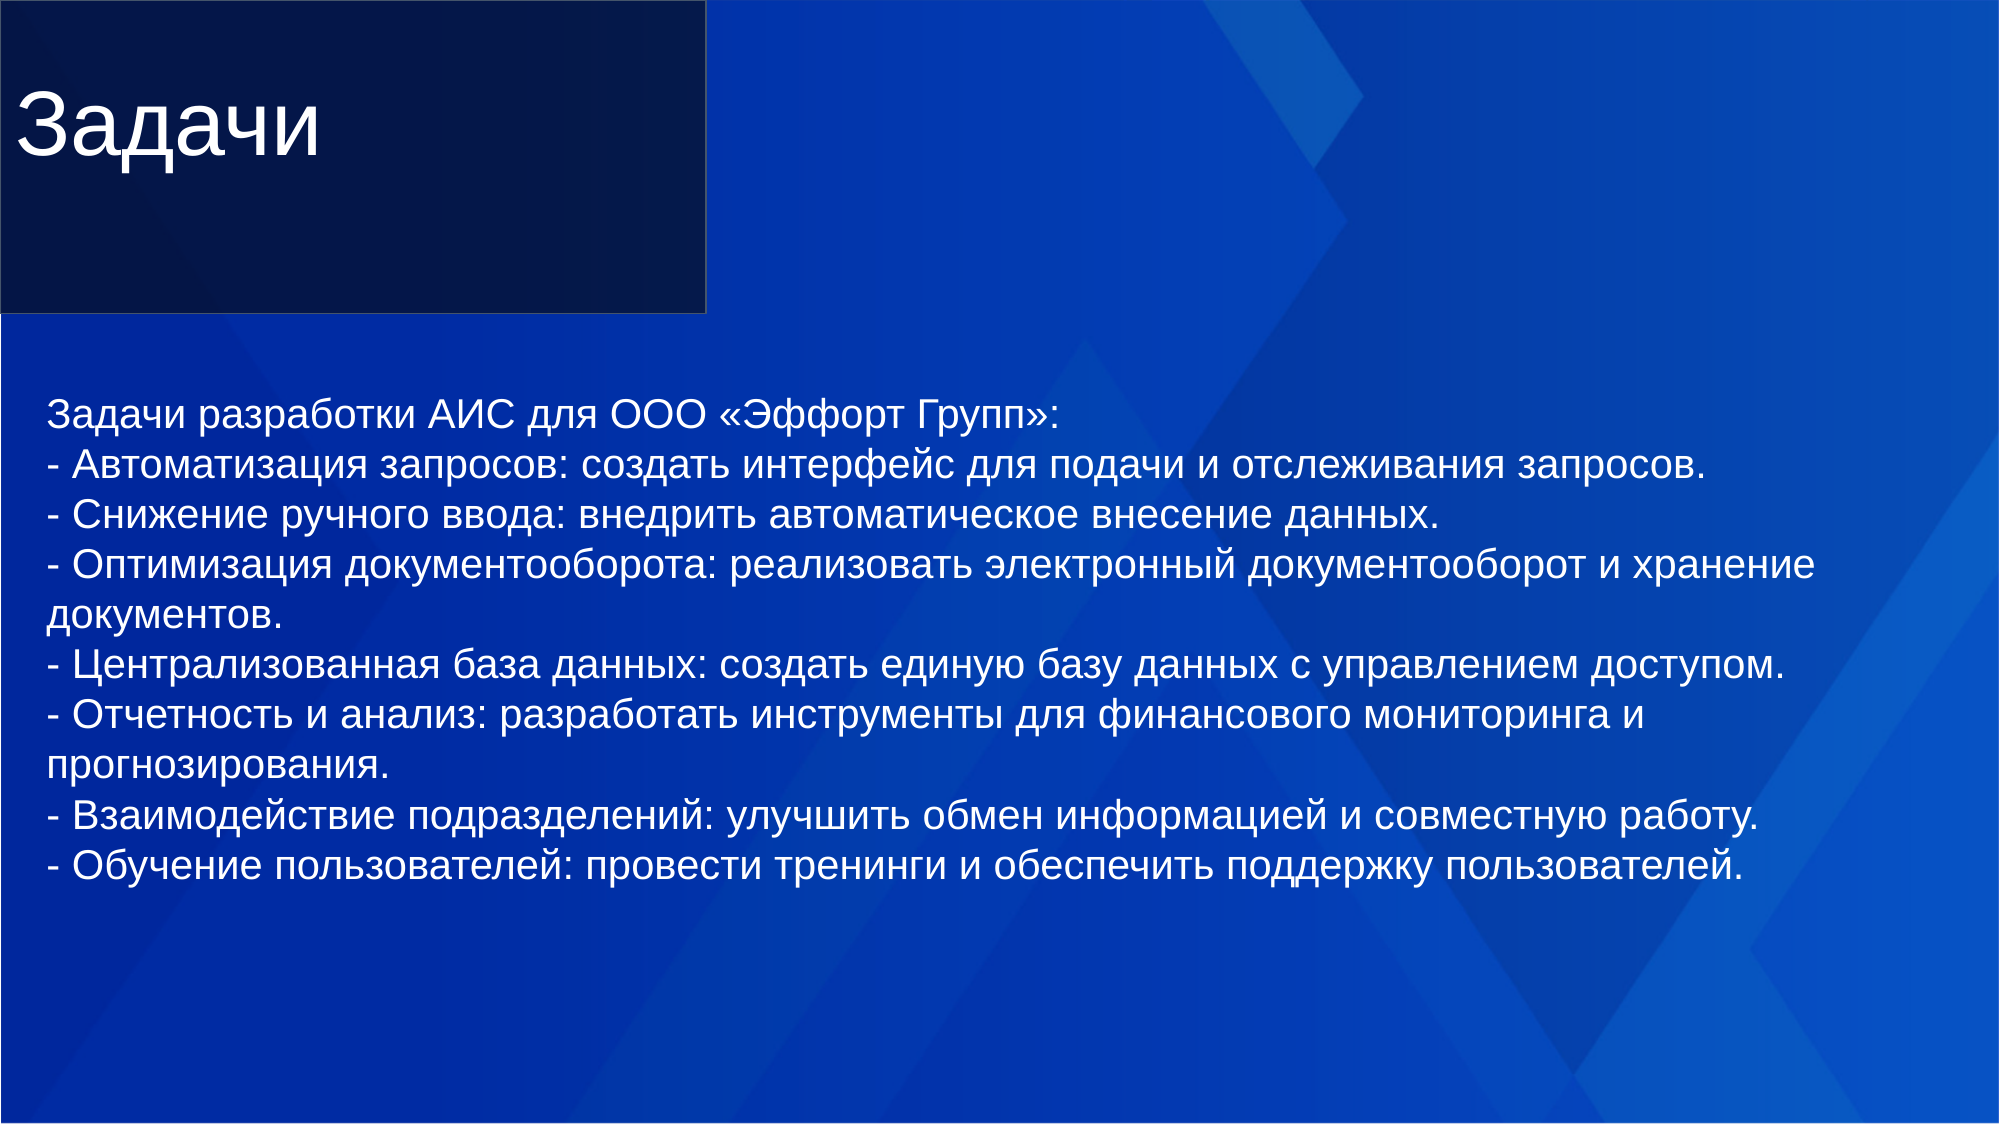

# Задачи
Задачи разработки АИС для ООО «Эффорт Групп»:
- Автоматизация запросов: создать интерфейс для подачи и отслеживания запросов.
- Снижение ручного ввода: внедрить автоматическое внесение данных.
- Оптимизация документооборота: реализовать электронный документооборот и хранение документов.
- Централизованная база данных: создать единую базу данных с управлением доступом.
- Отчетность и анализ: разработать инструменты для финансового мониторинга и прогнозирования.
- Взаимодействие подразделений: улучшить обмен информацией и совместную работу.
- Обучение пользователей: провести тренинги и обеспечить поддержку пользователей.